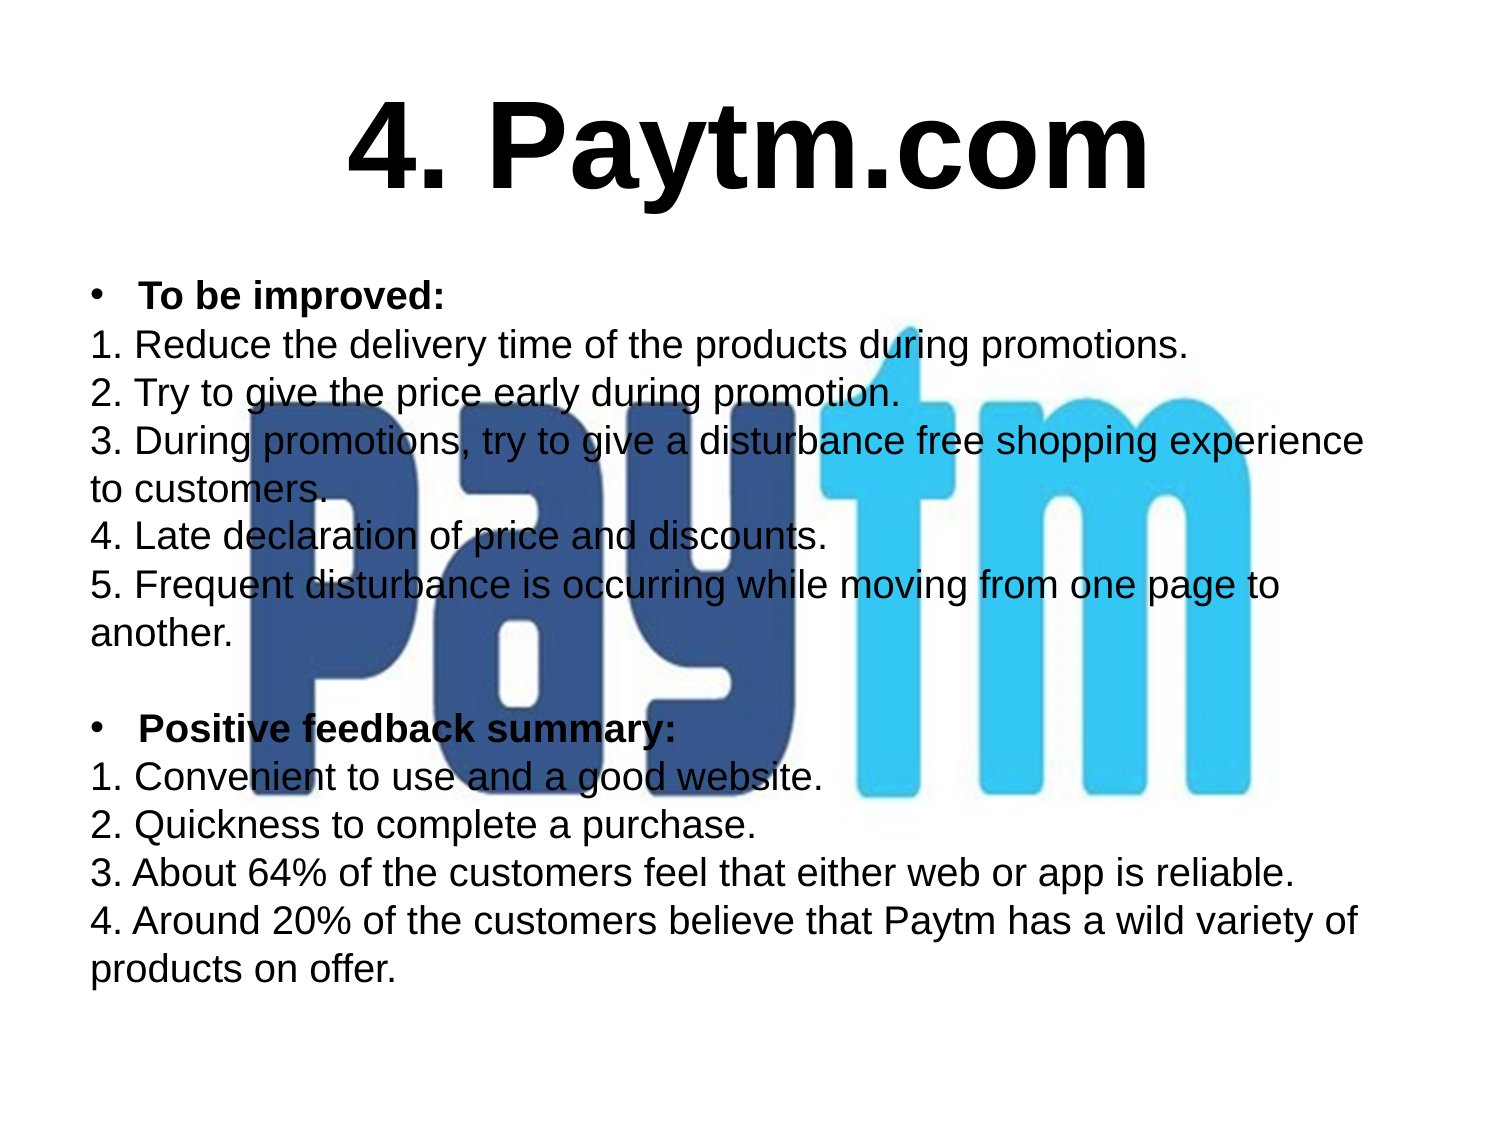

# 4. Paytm.com
To be improved:
1. Reduce the delivery time of the products during promotions.
2. Try to give the price early during promotion.
3. During promotions, try to give a disturbance free shopping experience to customers.
4. Late declaration of price and discounts.
5. Frequent disturbance is occurring while moving from one page to another.
Positive feedback summary:
1. Convenient to use and a good website.
2. Quickness to complete a purchase.
3. About 64% of the customers feel that either web or app is reliable.
4. Around 20% of the customers believe that Paytm has a wild variety of products on offer.